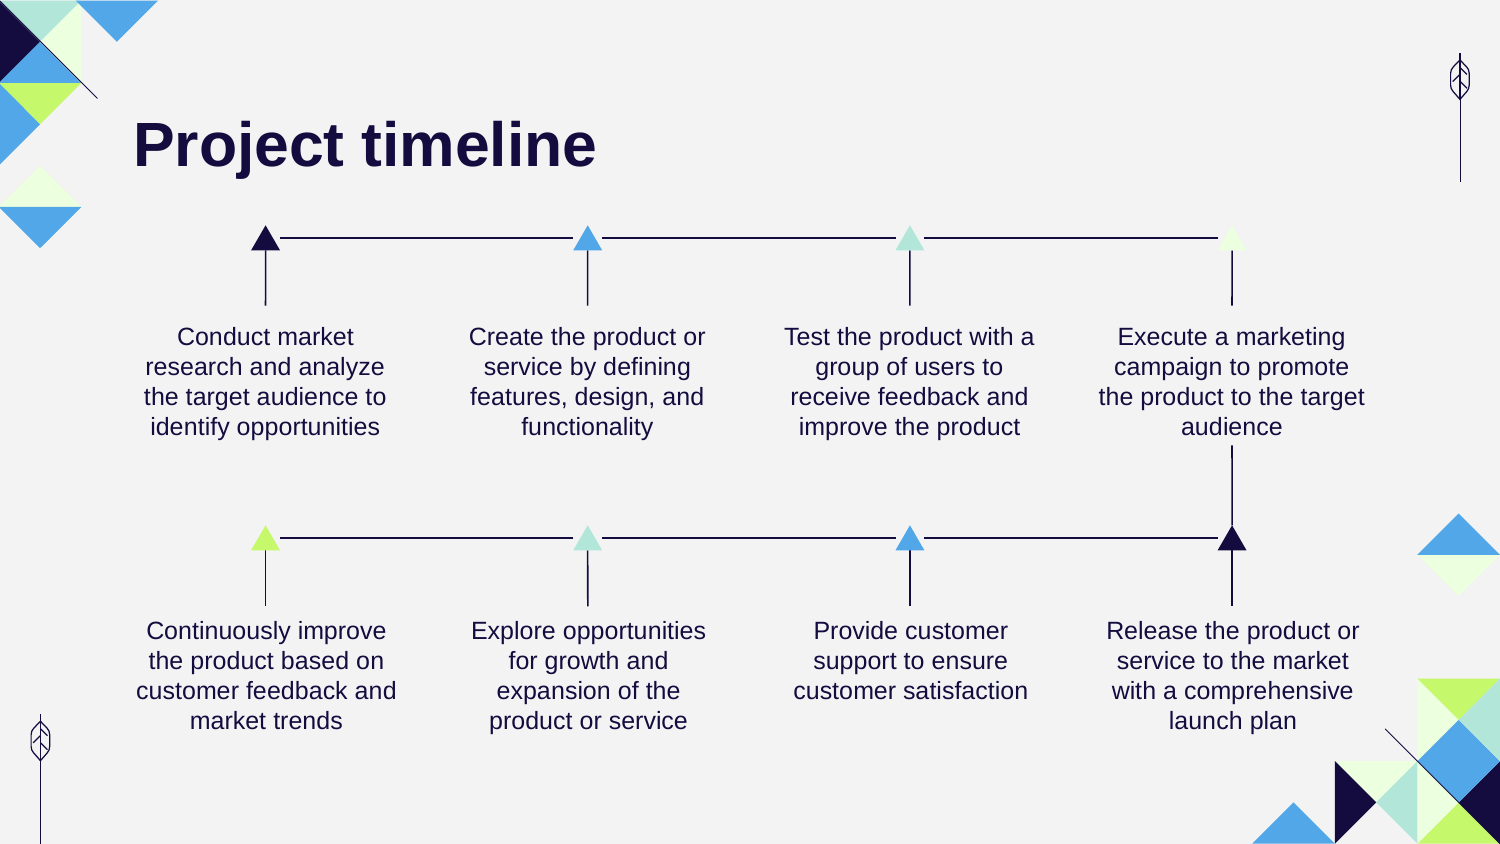

# Project timeline

Conduct market research and analyze the target audience to identify opportunities
Create the product or service by defining features, design, and functionality
Test the product with a group of users to receive feedback and improve the product
Execute a marketing campaign to promote the product to the target audience

Continuously improve the product based on customer feedback and market trends
Explore opportunities for growth and expansion of the product or service
Provide customer support to ensure customer satisfaction
Release the product or service to the market with a comprehensive launch plan